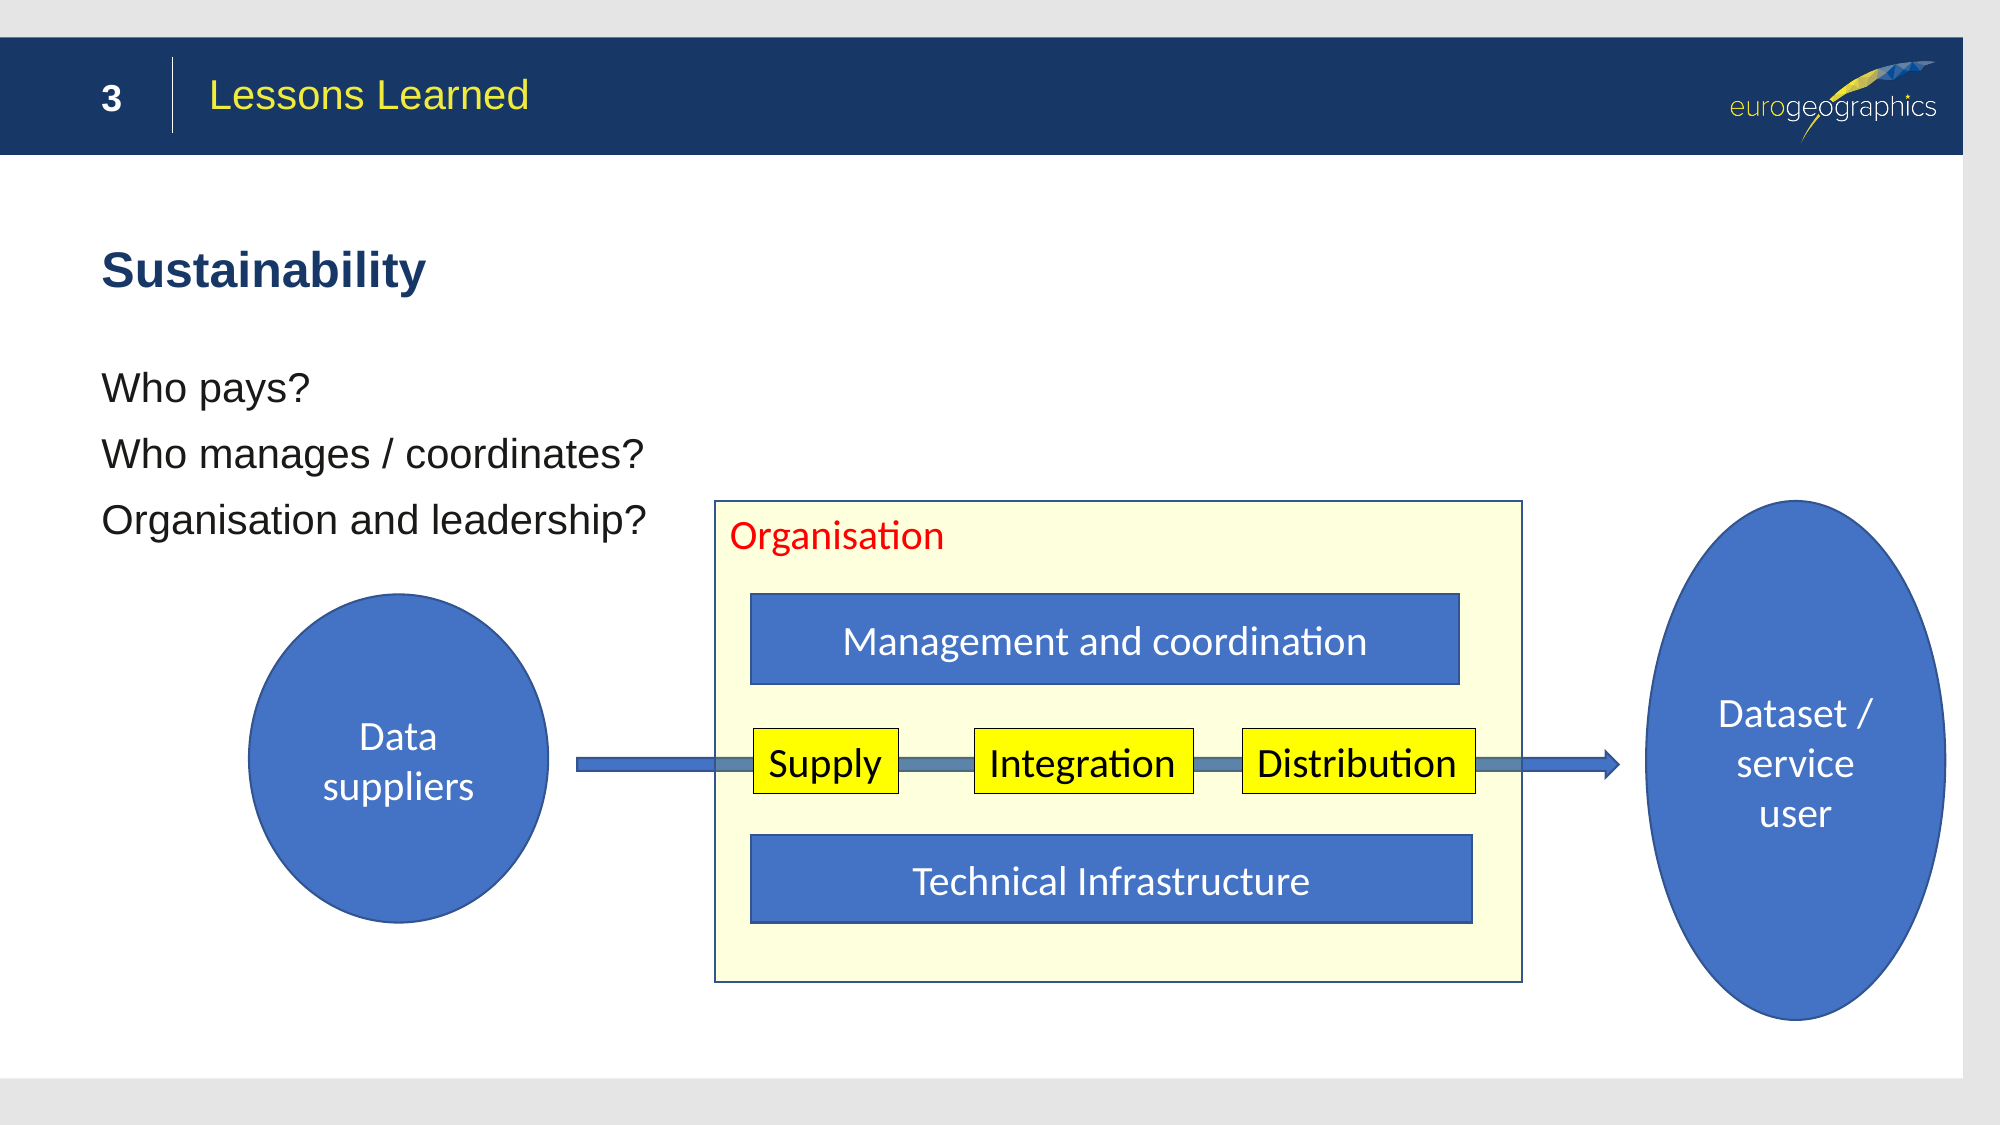

Lessons Learned
3
# Sustainability
Who pays?
Who manages / coordinates?
Organisation and leadership?
Organisation
Dataset / service user
Data suppliers
Management and coordination
Integration
Supply
Distribution

Technical Infrastructure